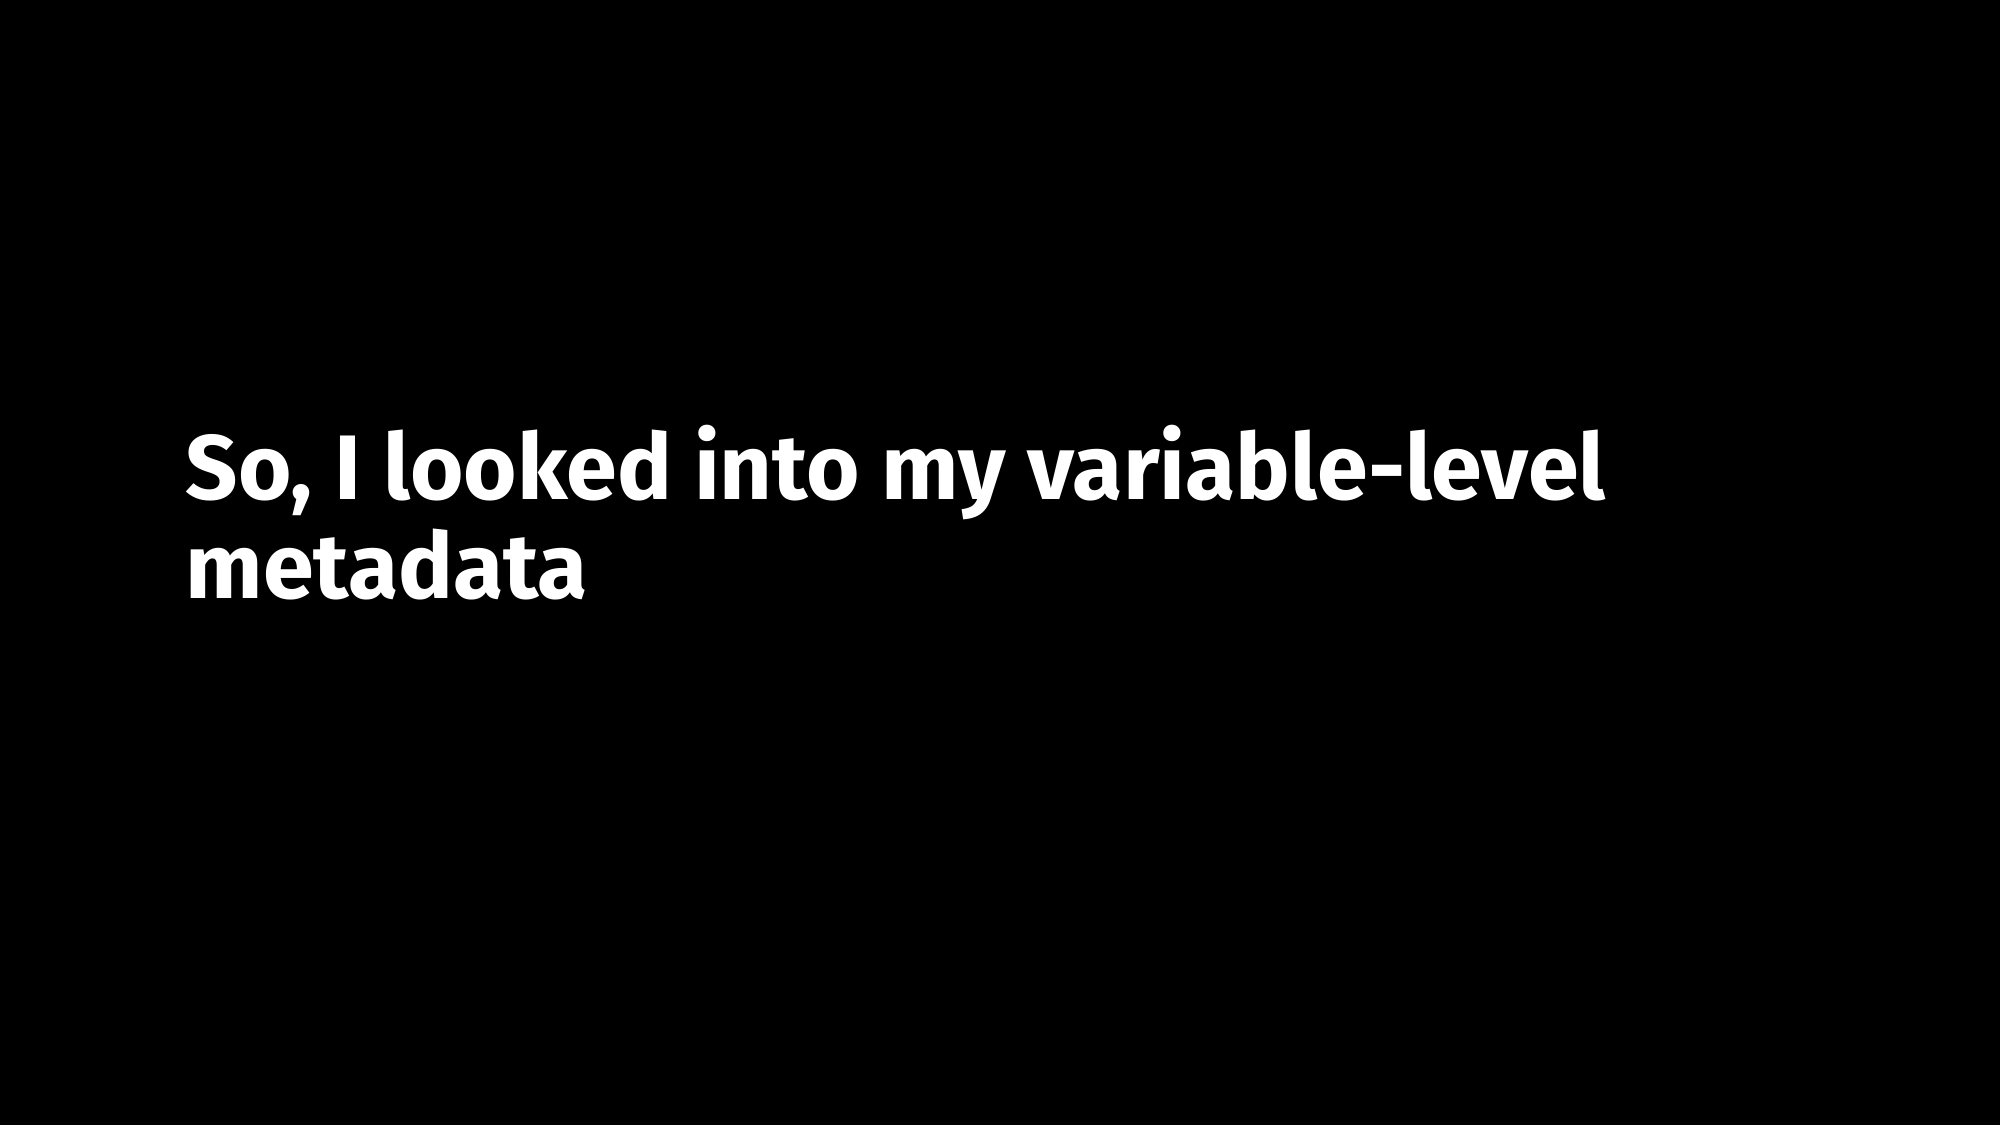

# So, I looked into my variable-level metadata